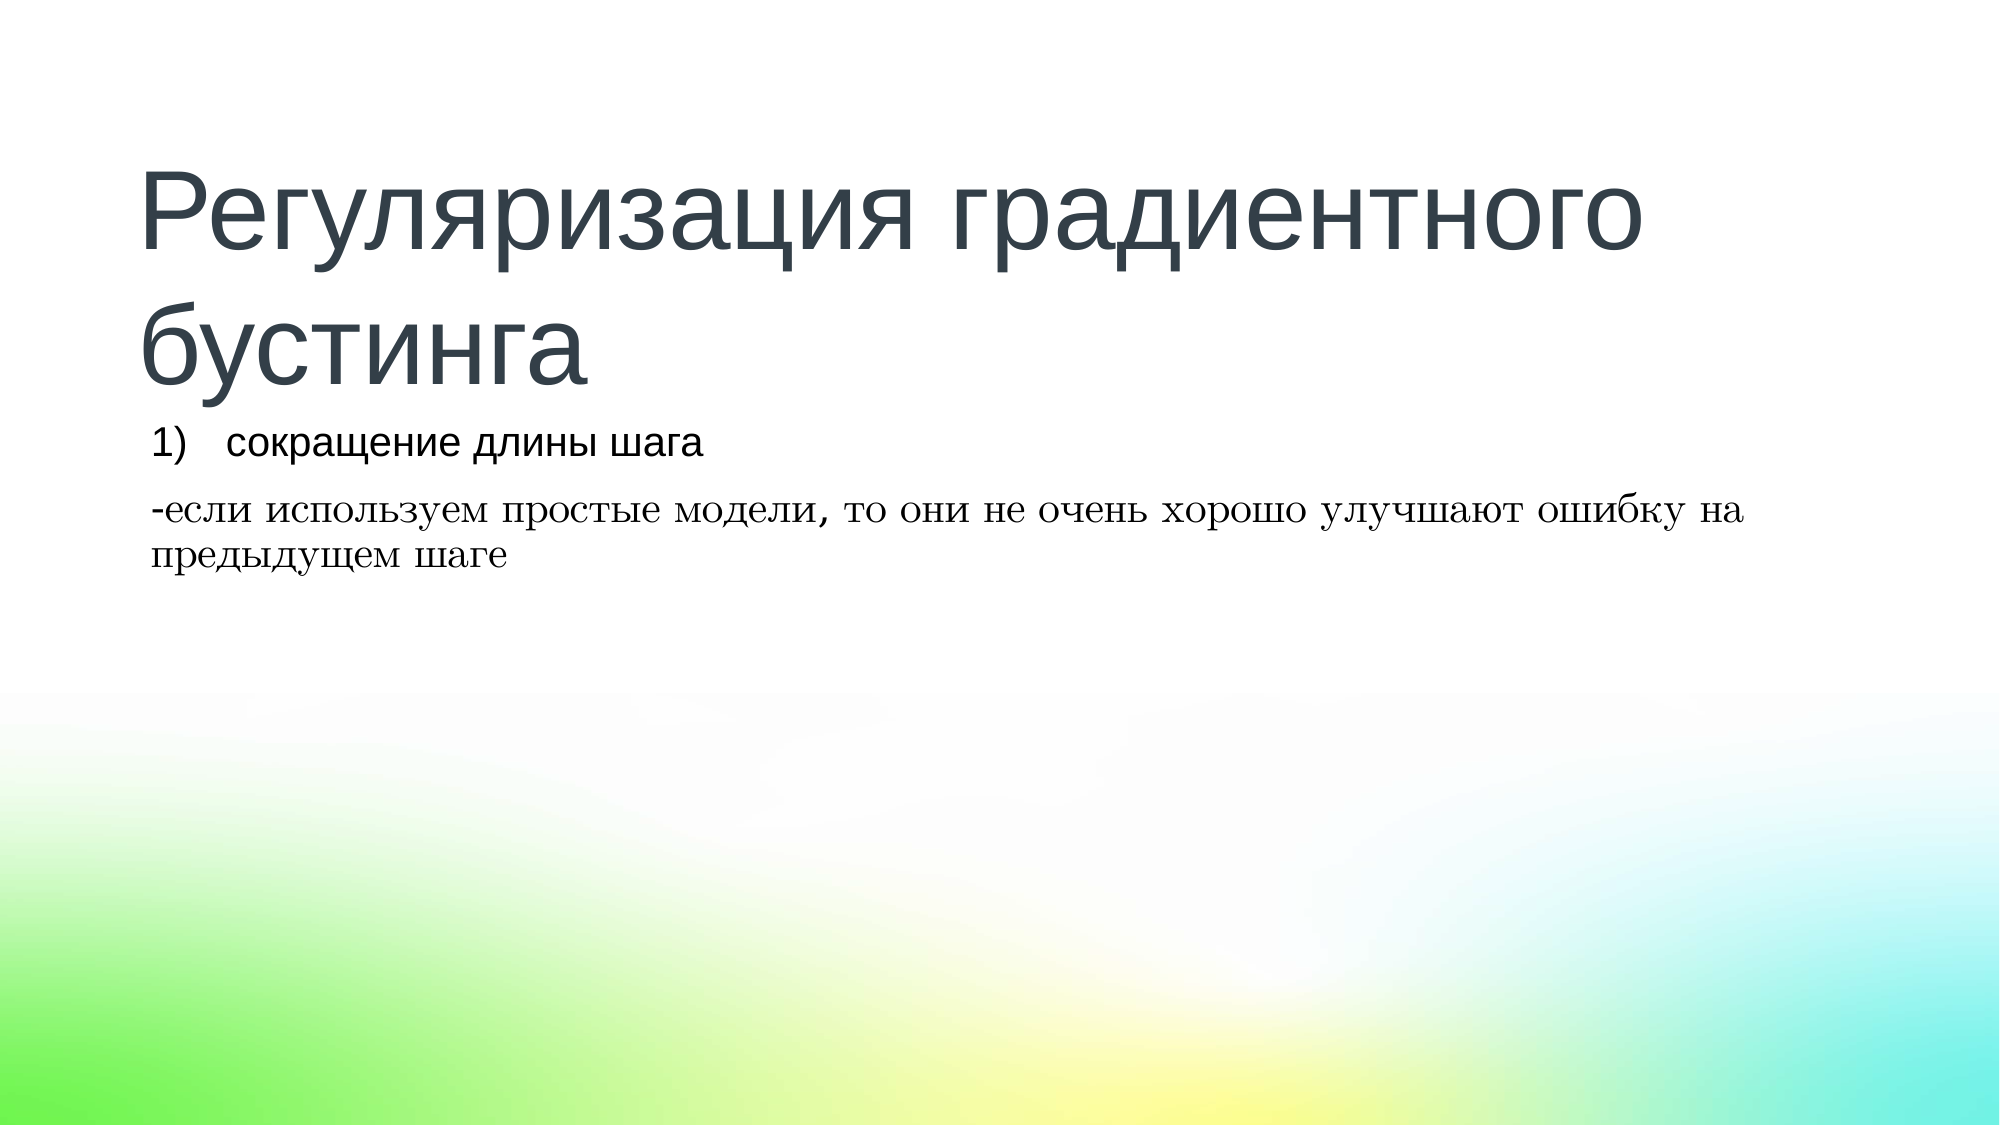

Регуляризация градиентного бустинга
сокращение длины шага
-если используем простые модели, то они не очень хорошо улучшают ошибку на предыдущем шаге